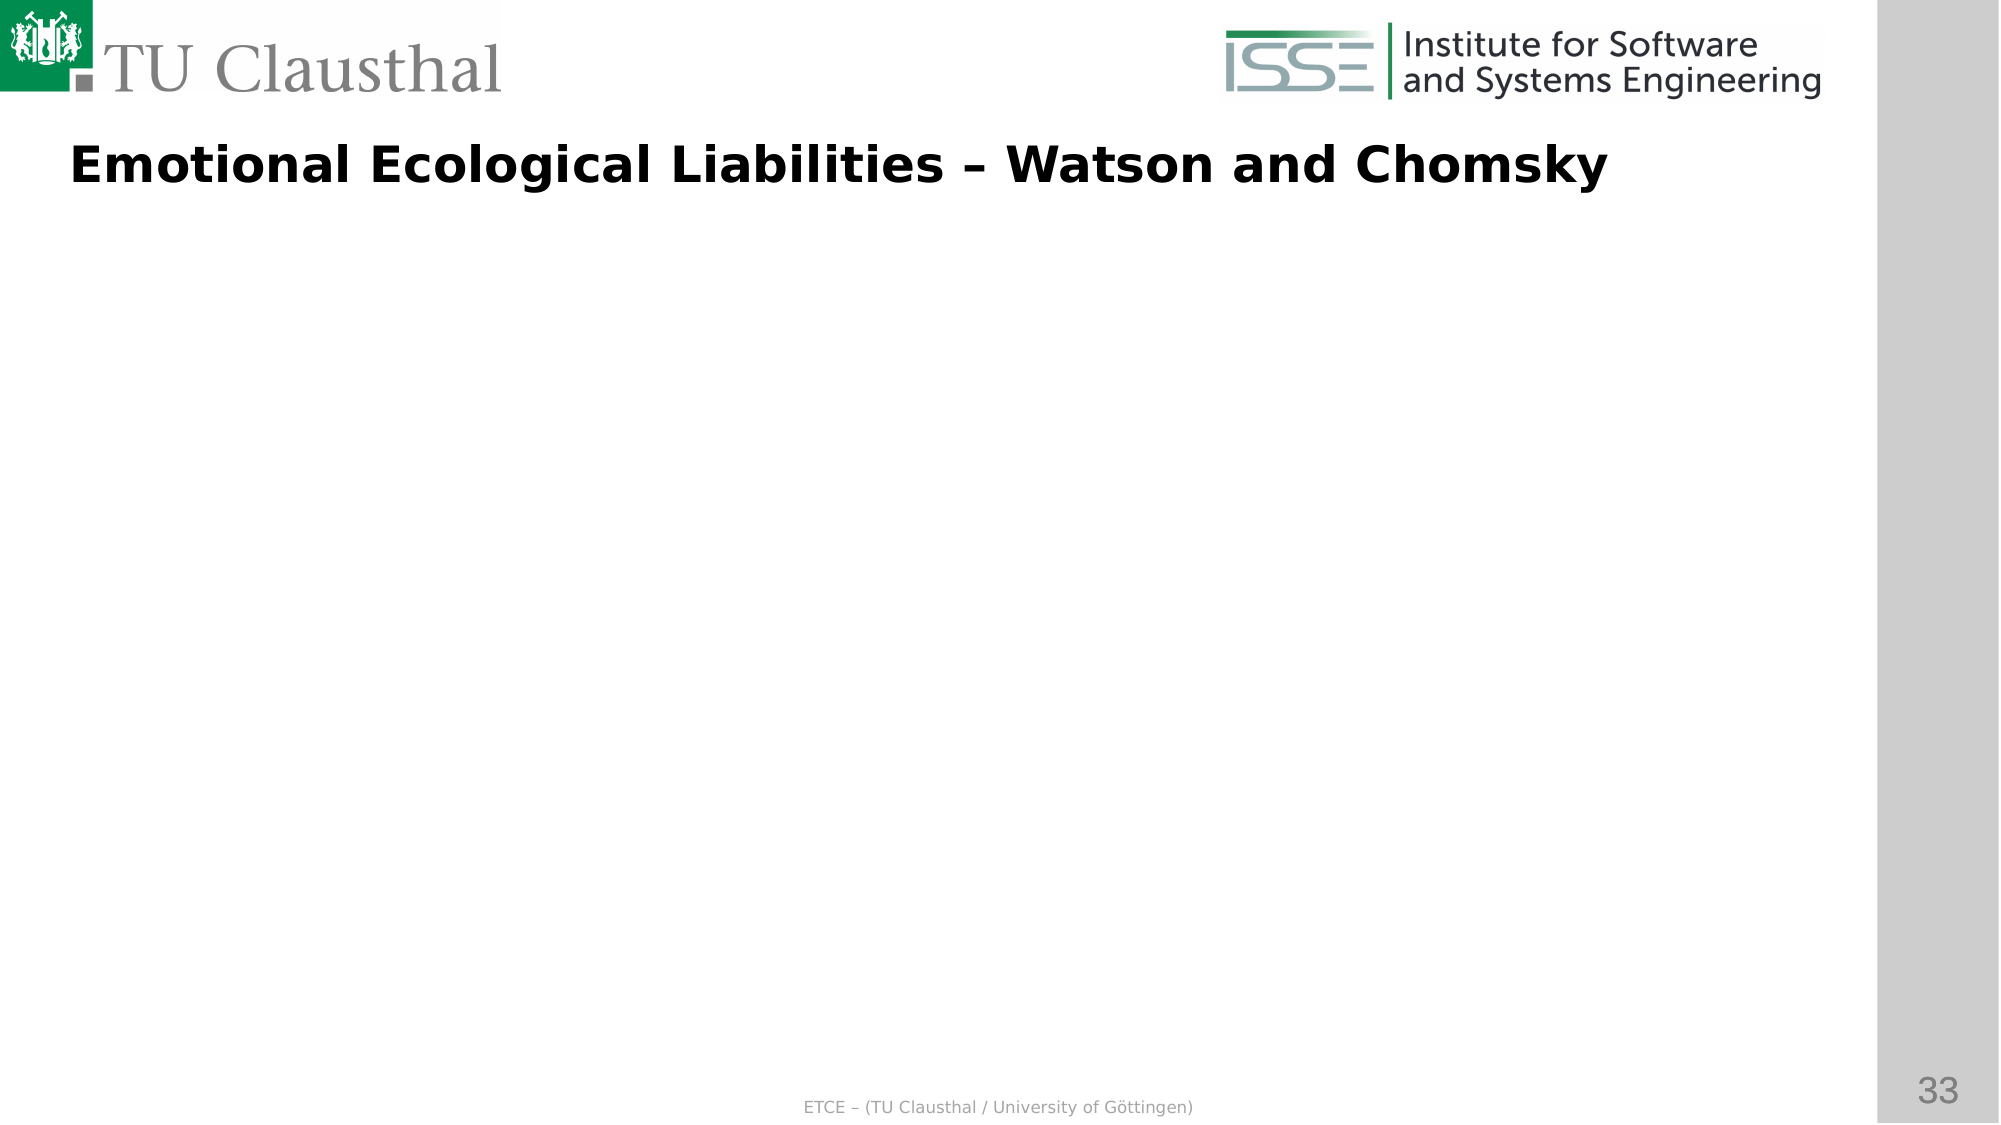

Emotional Ecological Liabilities – Watson and Chomsky